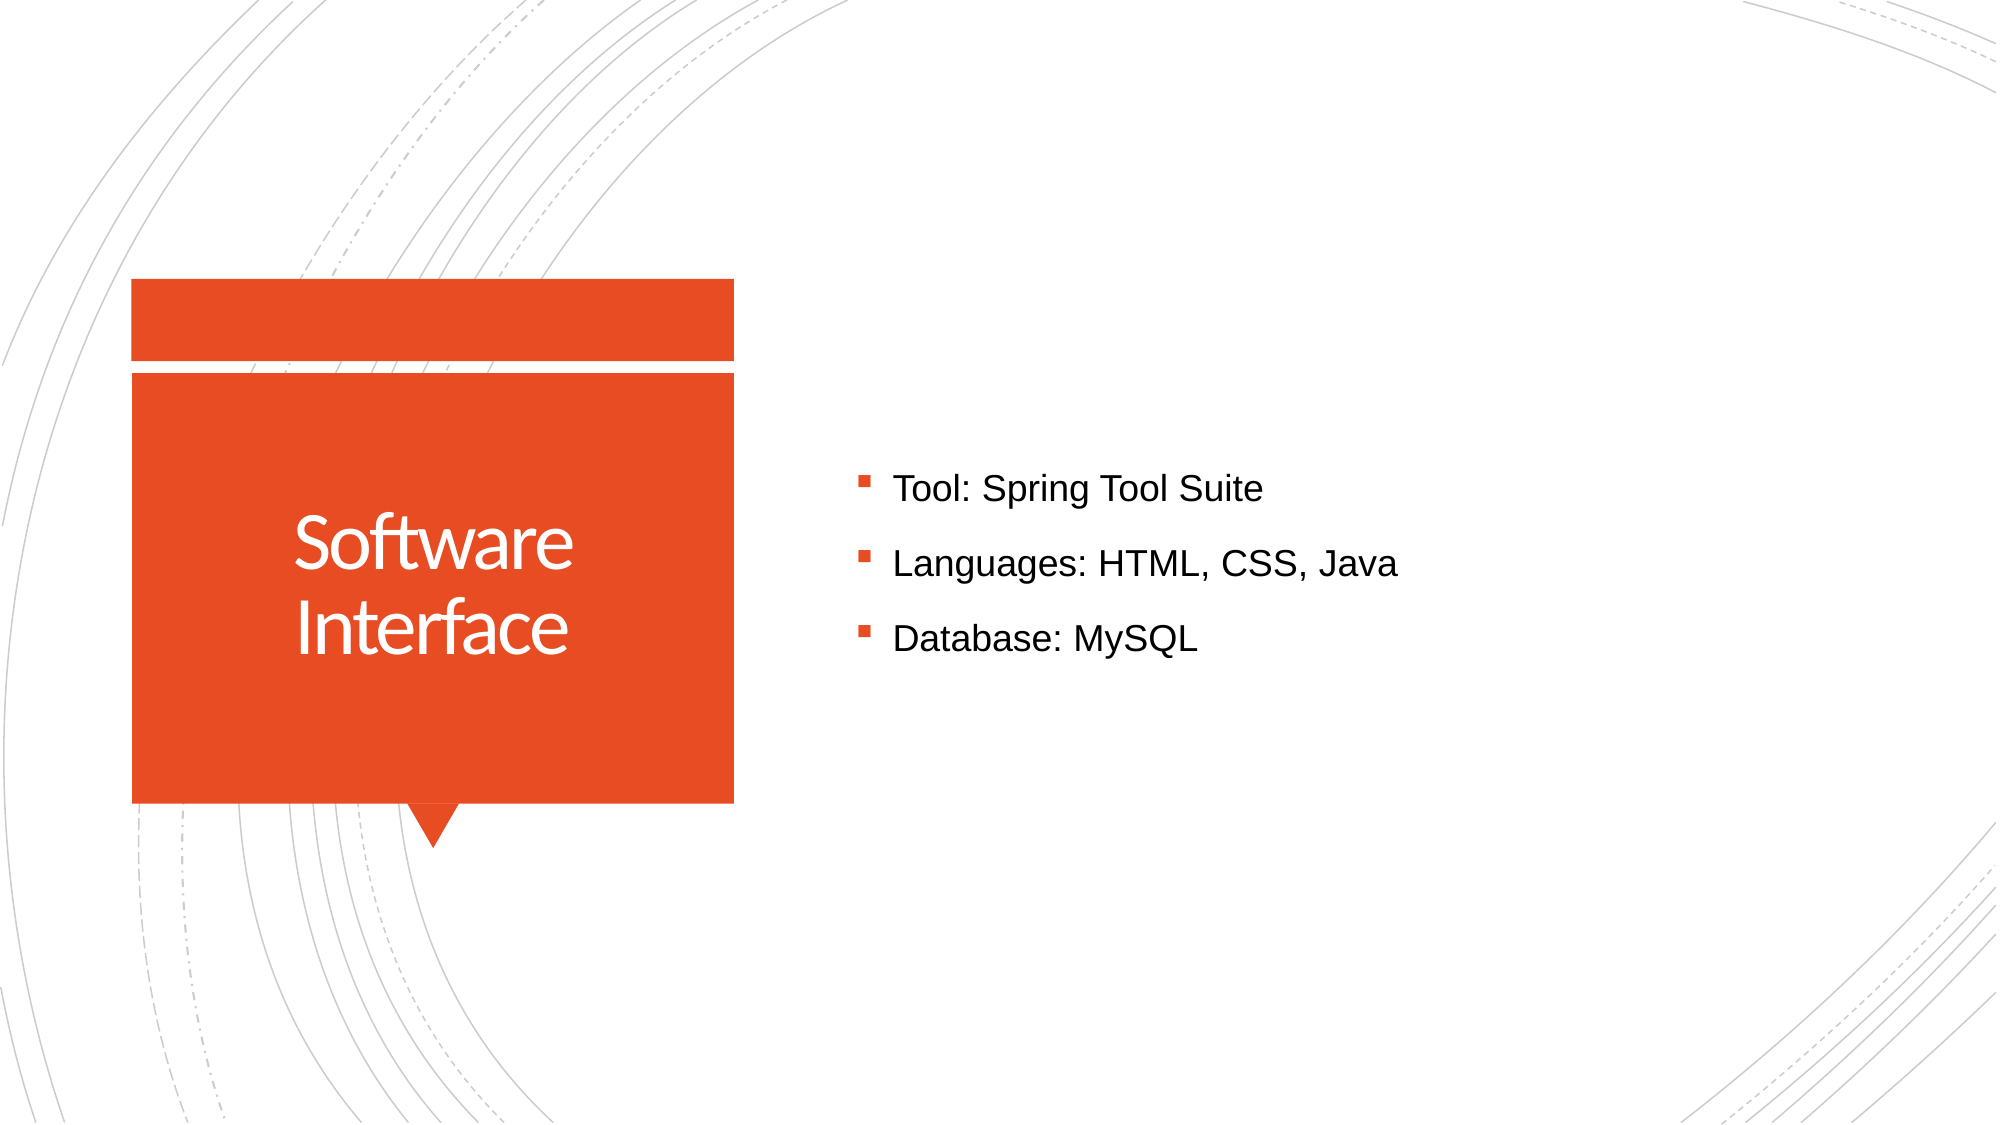

# Software Interface
Tool: Spring Tool Suite
Languages: HTML, CSS, Java
Database: MySQL